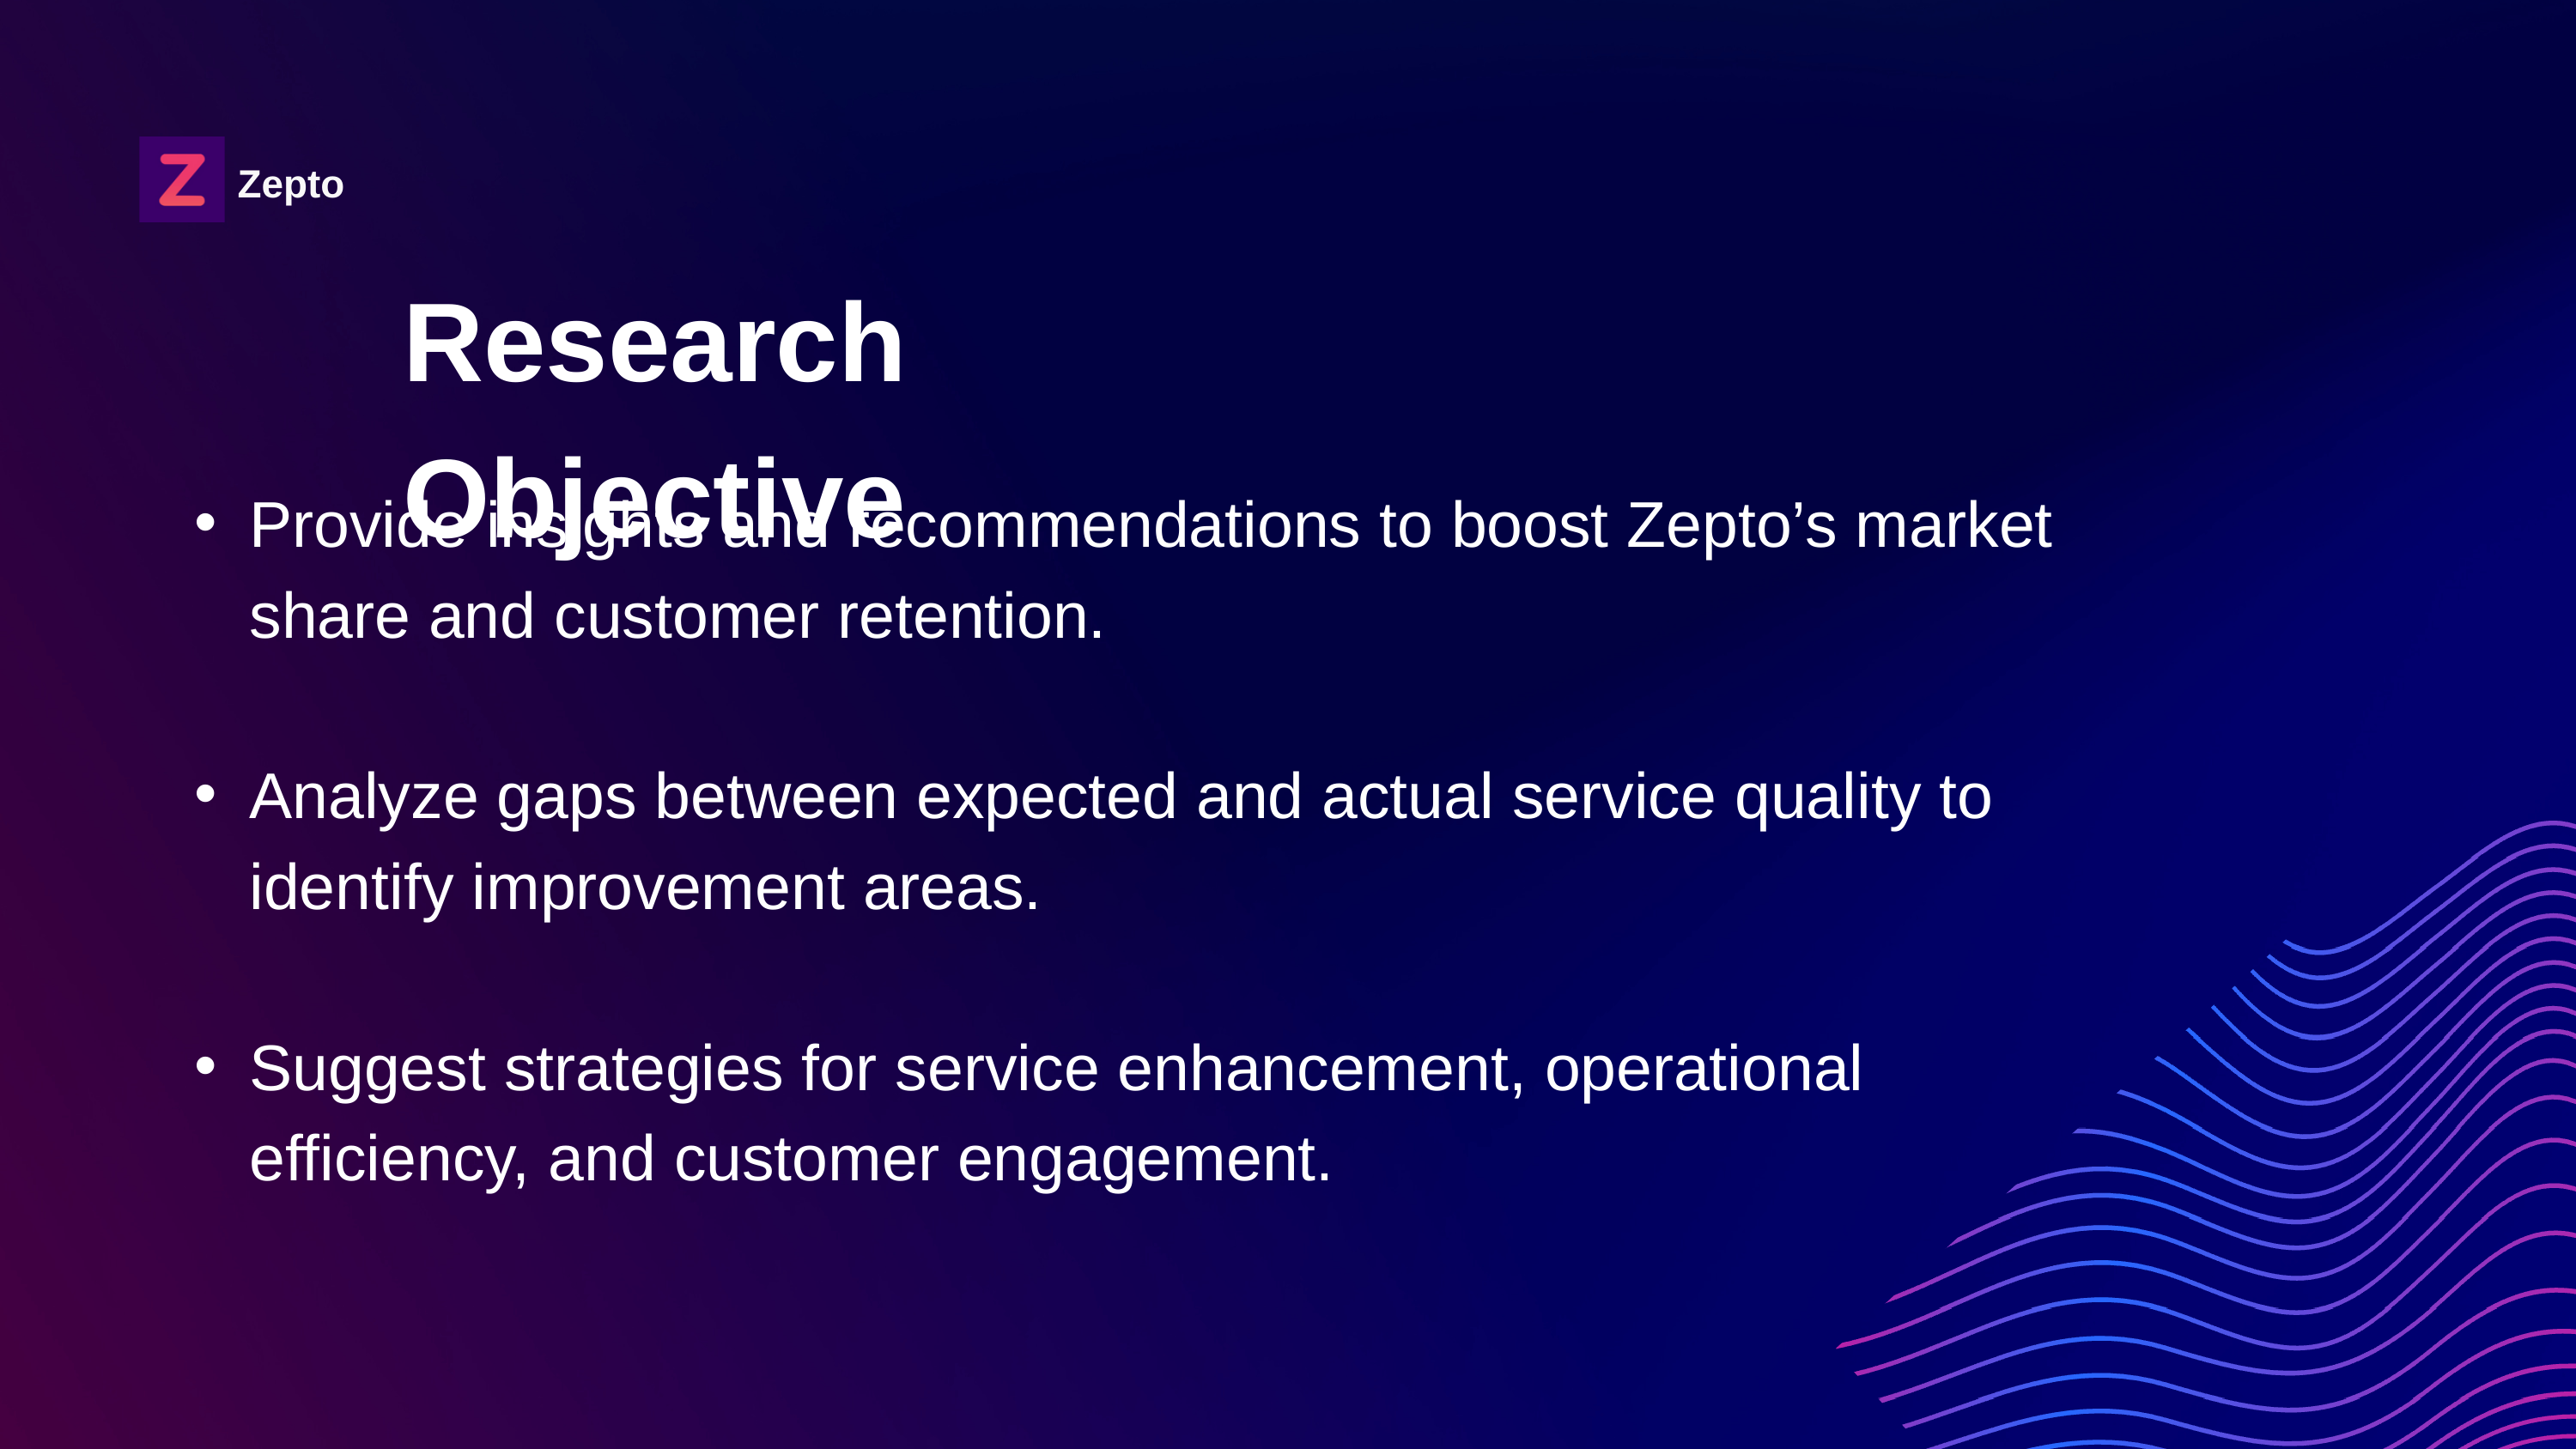

Zepto
Research Objective
Provide insights and recommendations to boost Zepto’s market share and customer retention.

Analyze gaps between expected and actual service quality to identify improvement areas.

Suggest strategies for service enhancement, operational efficiency, and customer engagement.